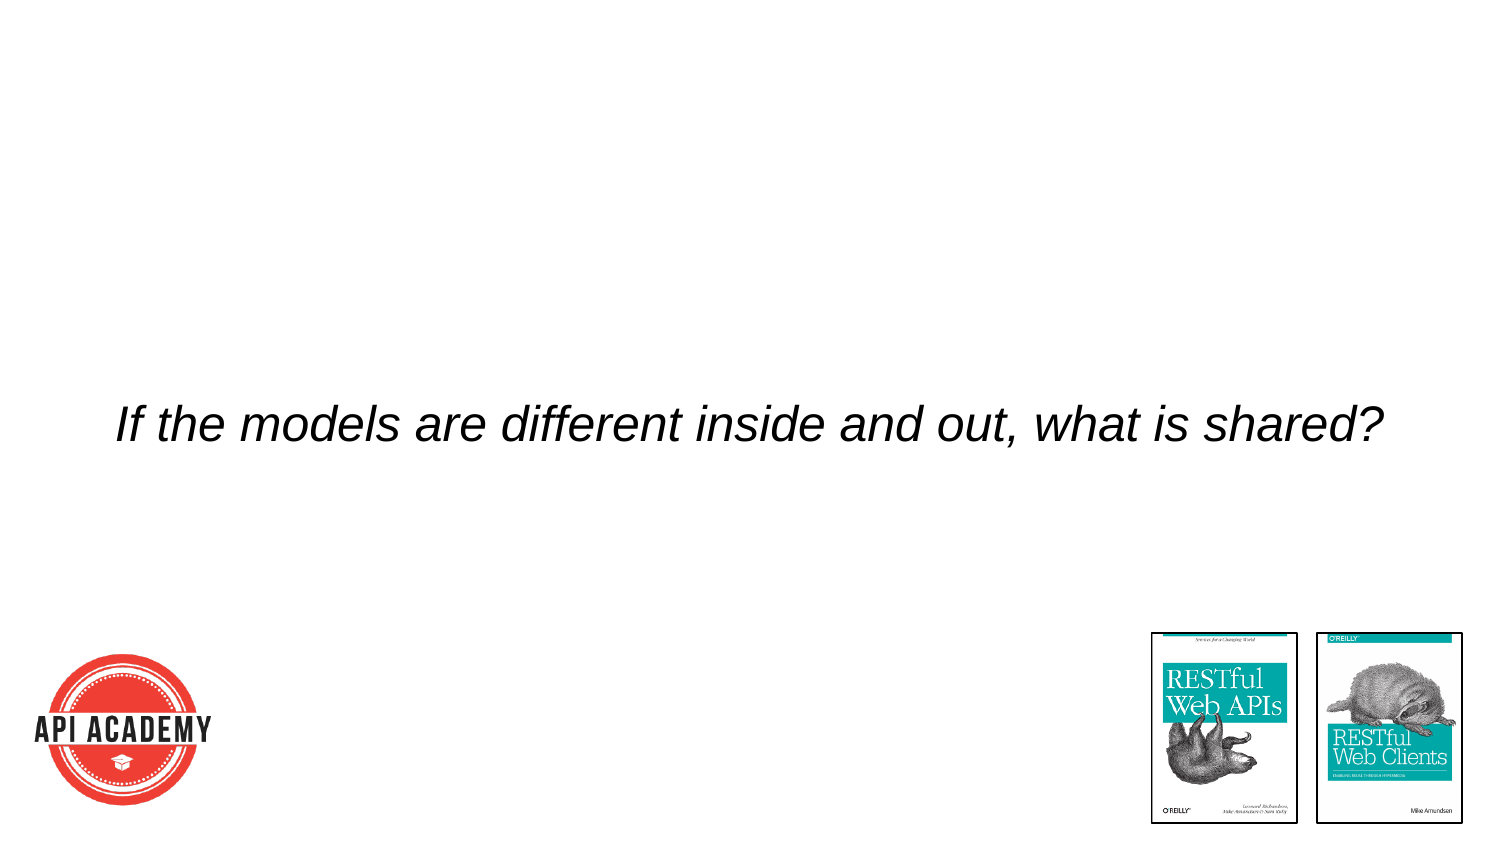

# If the models are different inside and out, what is shared?